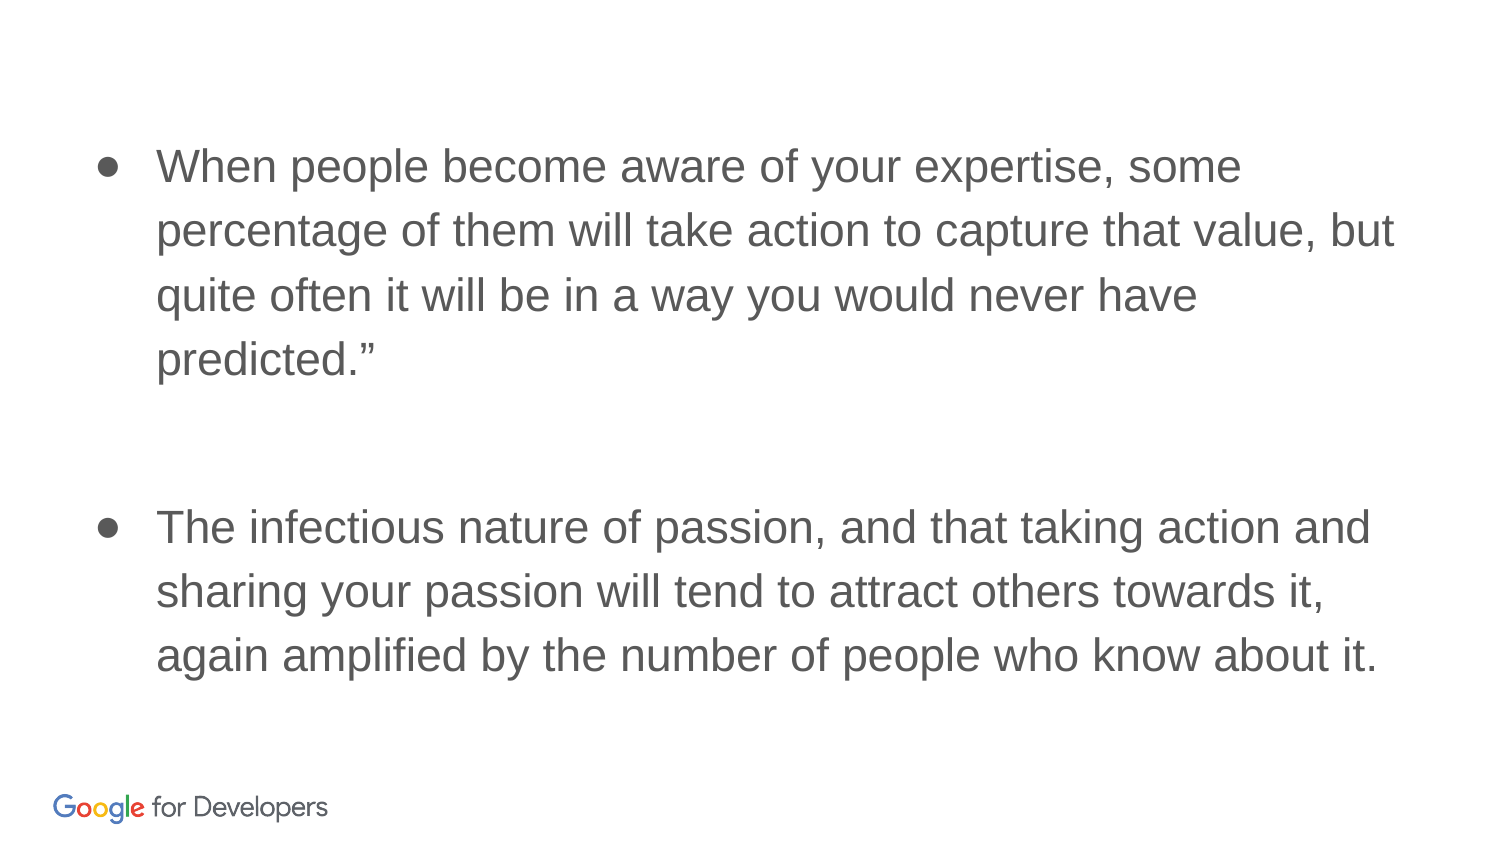

When people become aware of your expertise, some percentage of them will take action to capture that value, but quite often it will be in a way you would never have predicted.”

The infectious nature of passion, and that taking action and sharing your passion will tend to attract others towards it, again amplified by the number of people who know about it.